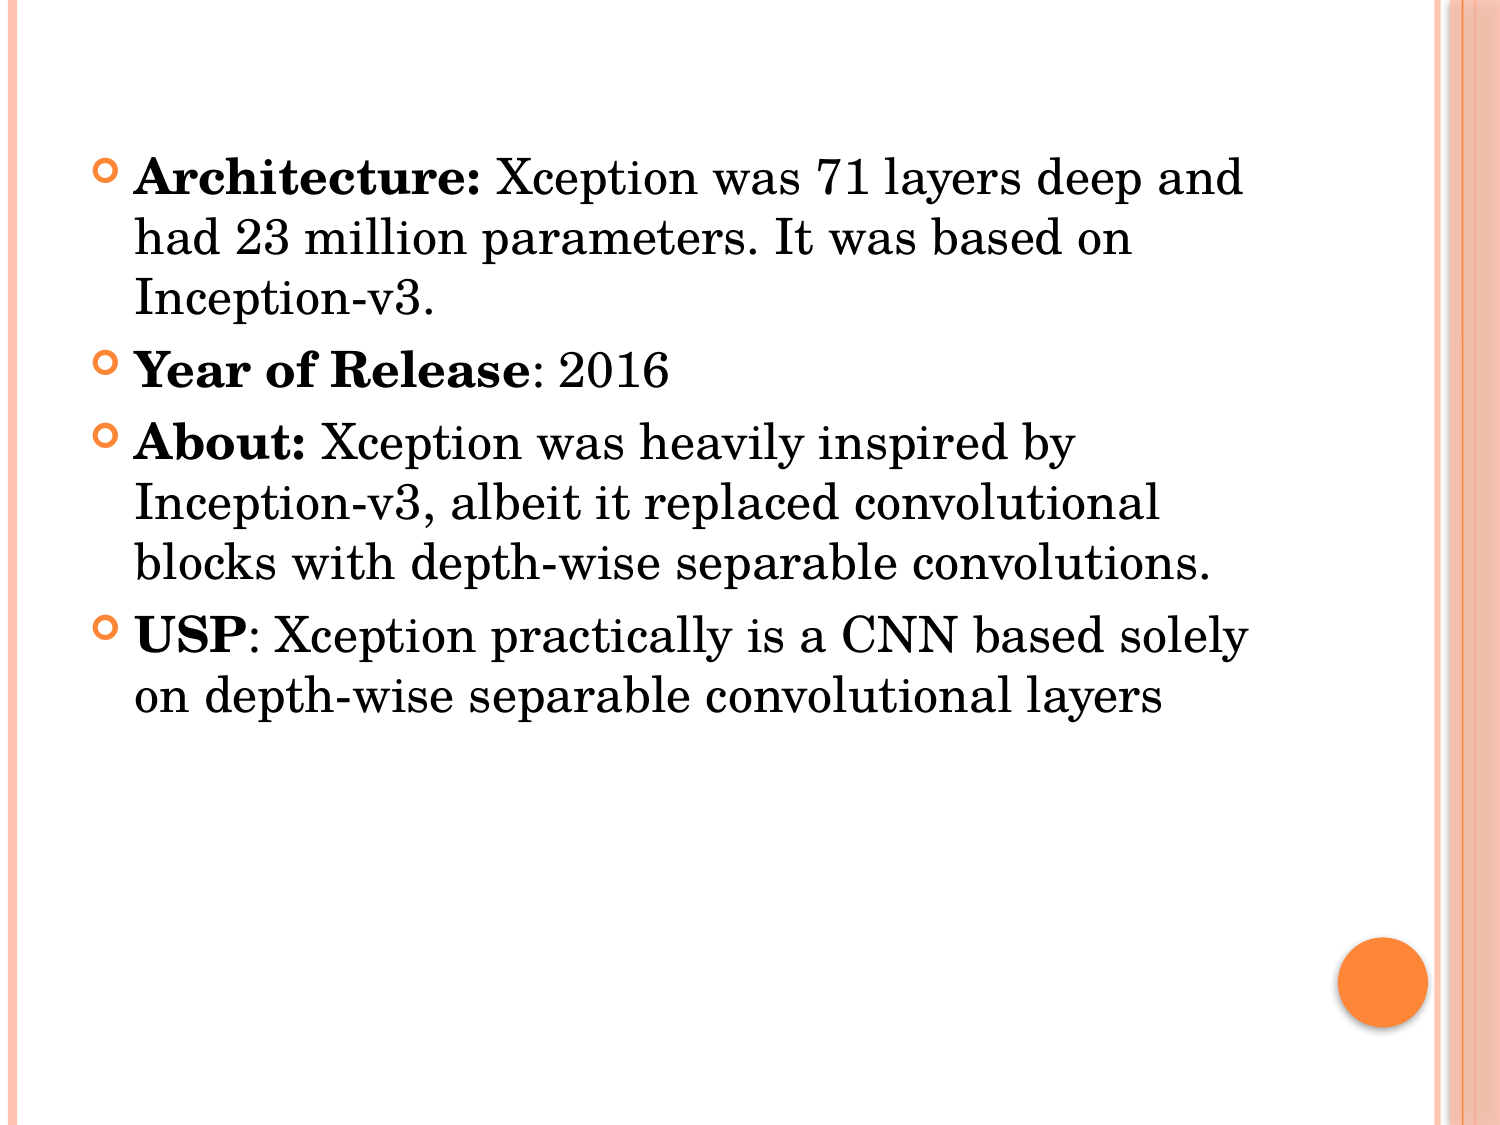

Architecture: Xception was 71 layers deep and had 23 million parameters. It was based on Inception-v3.
Year of Release: 2016
About: Xception was heavily inspired by Inception-v3, albeit it replaced convolutional blocks with depth-wise separable convolutions.
USP: Xception practically is a CNN based solely on depth-wise separable convolutional layers